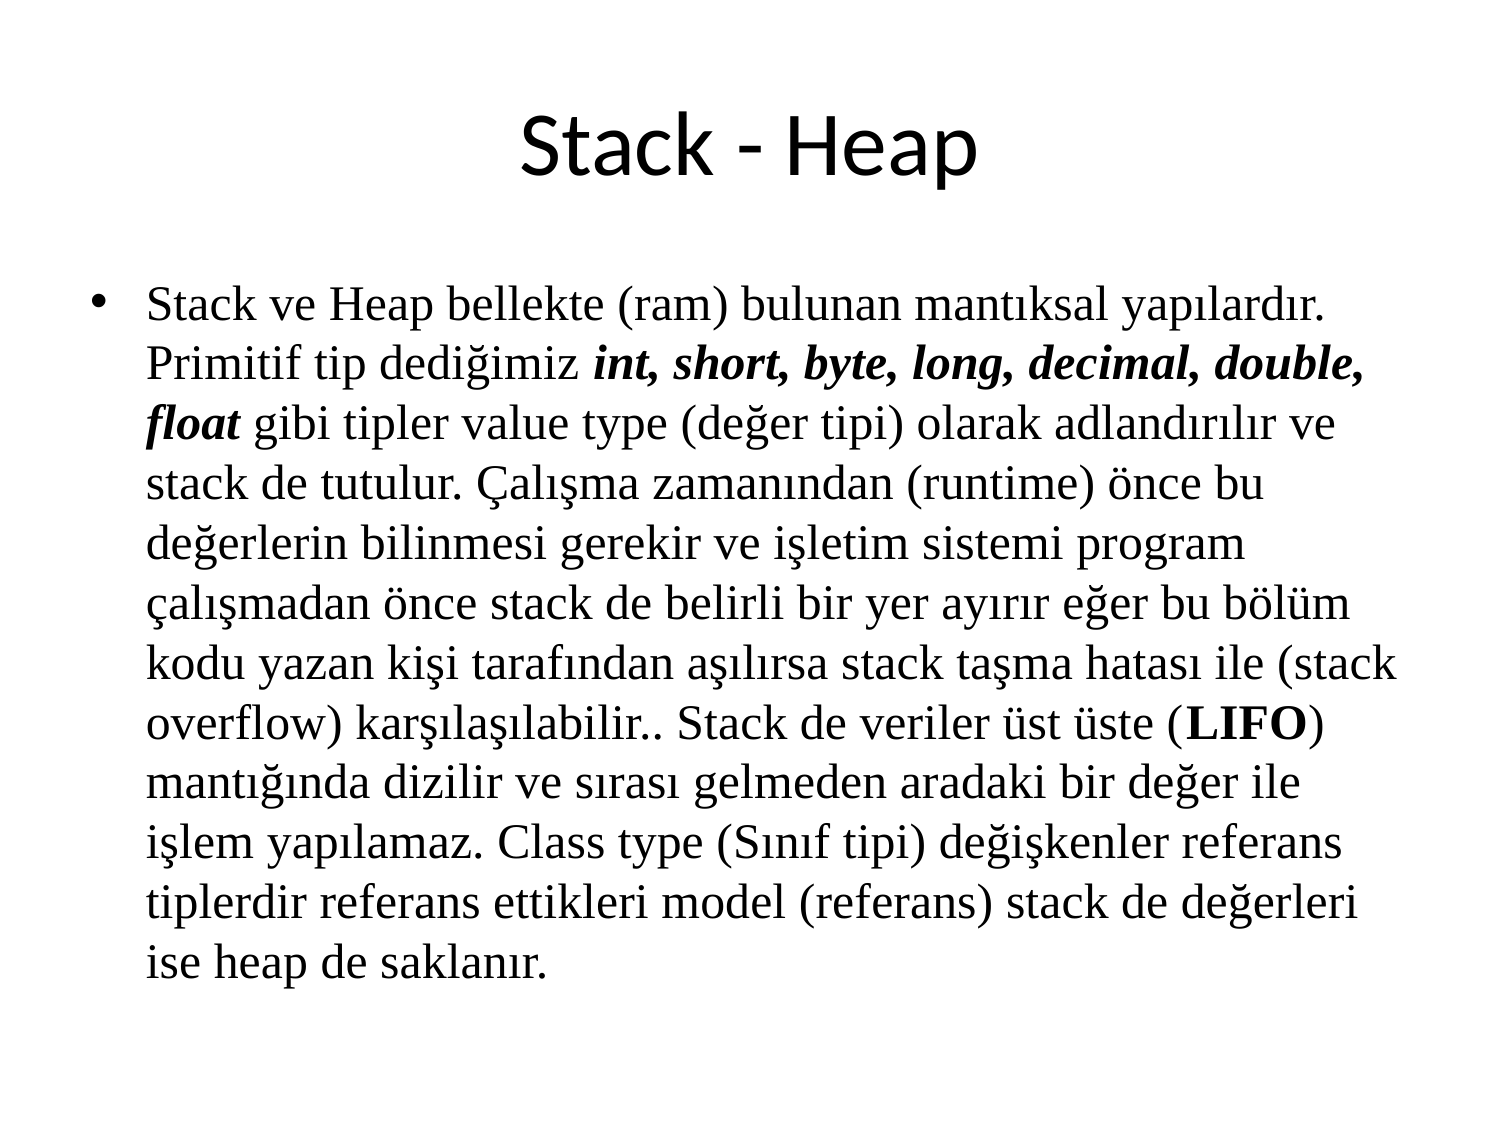

# Stack - Heap
Stack ve Heap bellekte (ram) bulunan mantıksal yapılardır. Primitif tip dediğimiz int, short, byte, long, decimal, double, float gibi tipler value type (değer tipi) olarak adlandırılır ve stack de tutulur. Çalışma zamanından (runtime) önce bu değerlerin bilinmesi gerekir ve işletim sistemi program çalışmadan önce stack de belirli bir yer ayırır eğer bu bölüm kodu yazan kişi tarafından aşılırsa stack taşma hatası ile (stack overflow) karşılaşılabilir.. Stack de veriler üst üste (LIFO) mantığında dizilir ve sırası gelmeden aradaki bir değer ile işlem yapılamaz. Class type (Sınıf tipi) değişkenler referans tiplerdir referans ettikleri model (referans) stack de değerleri ise heap de saklanır.